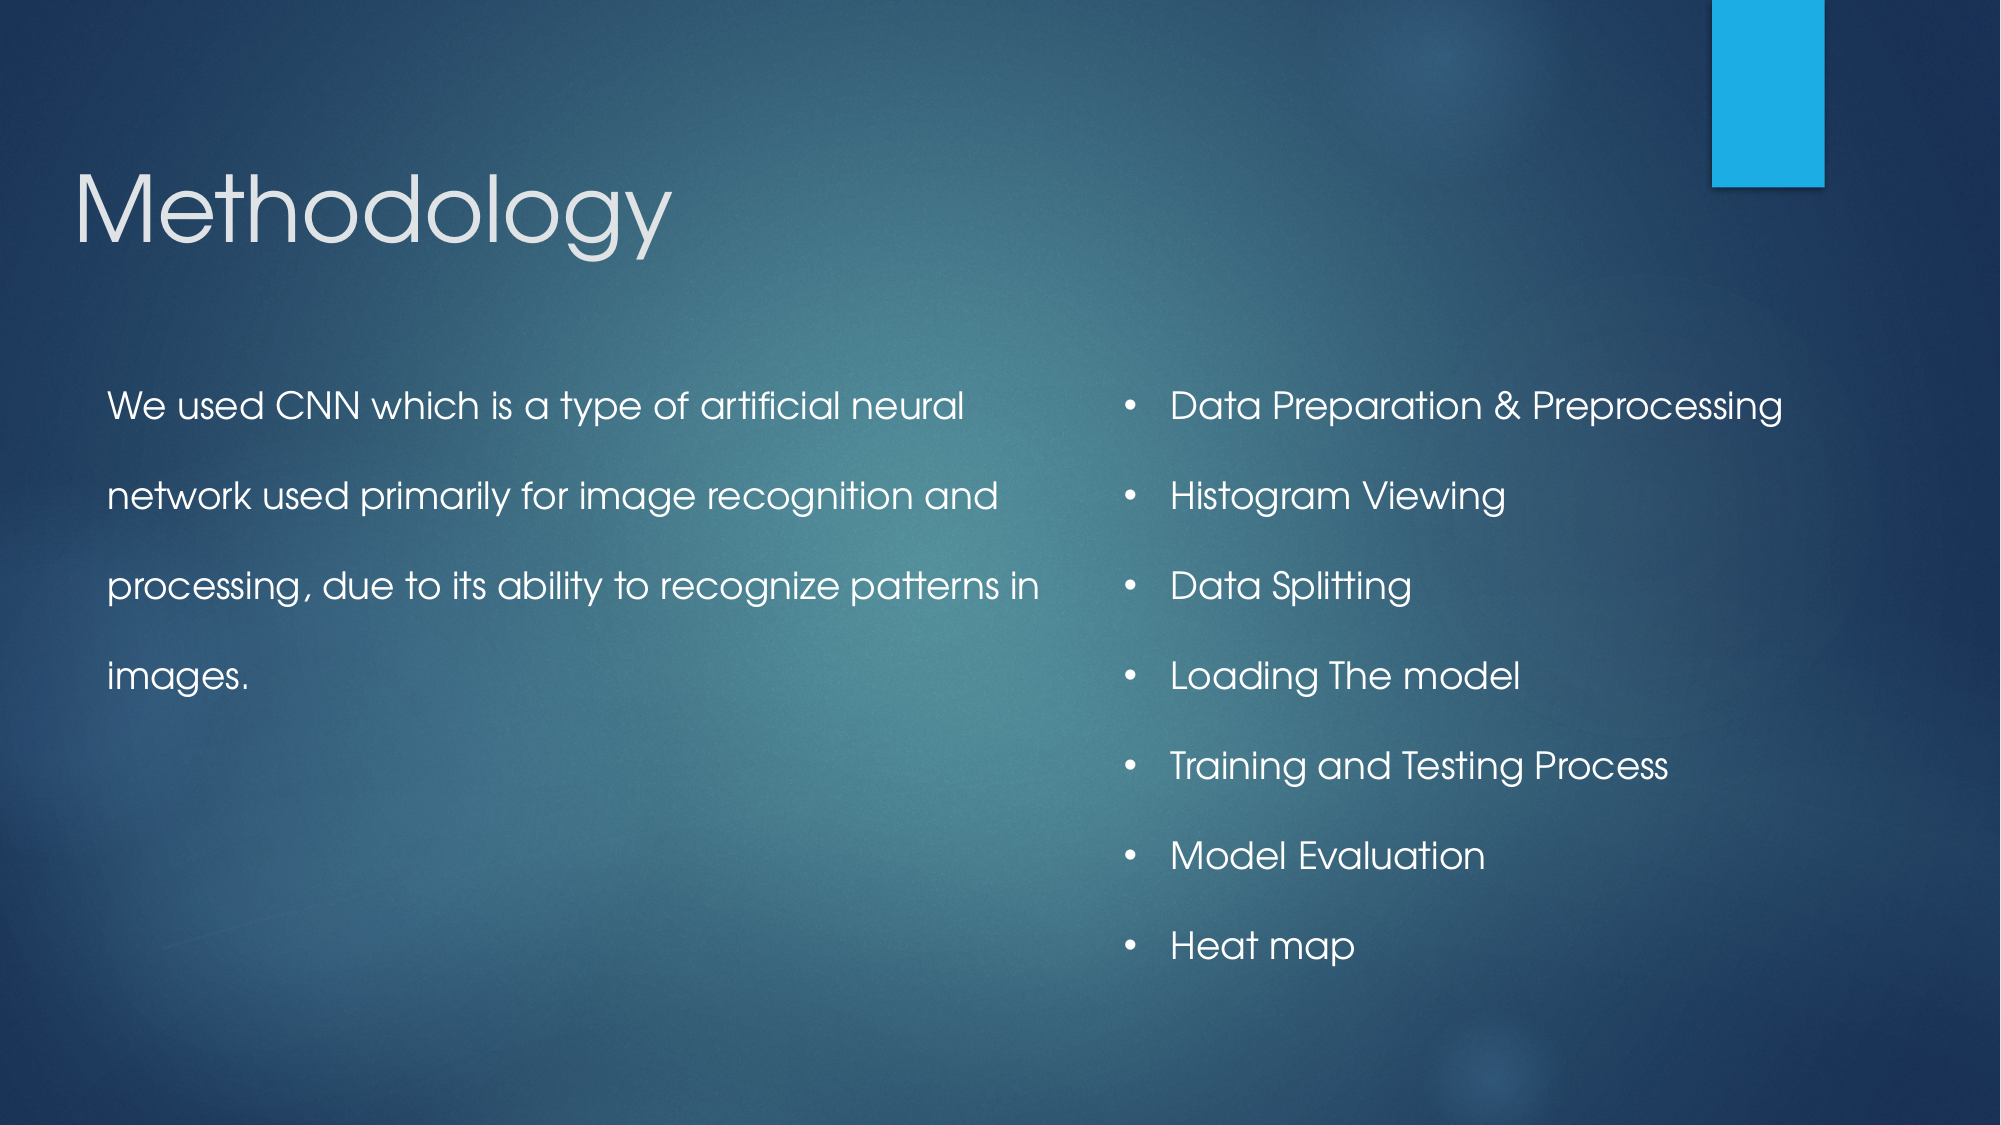

# Methodology
We used CNN which is a type of artificial neural network used primarily for image recognition and processing, due to its ability to recognize patterns in images.
Data Preparation & Preprocessing
Histogram Viewing
Data Splitting
Loading The model
Training and Testing Process
Model Evaluation
Heat map